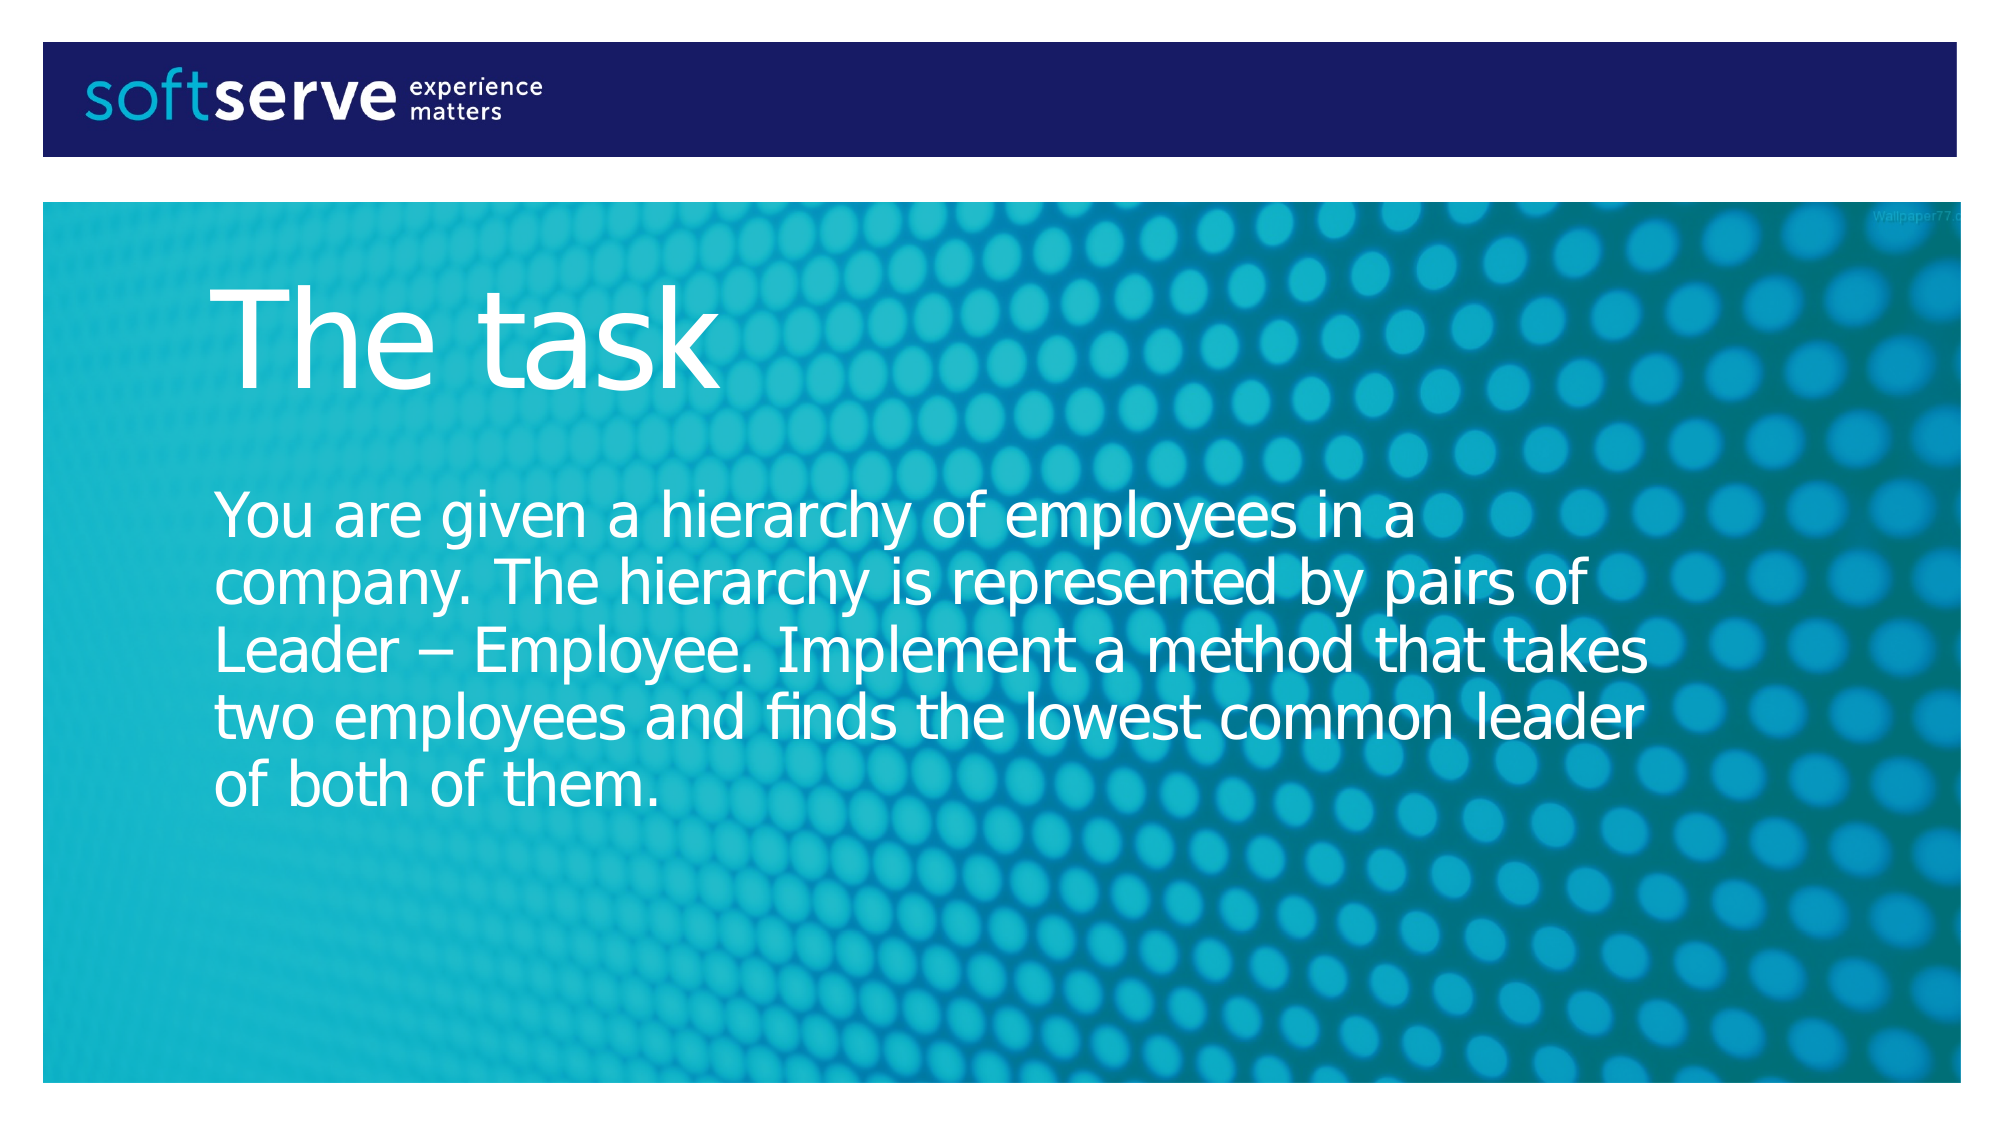

# The task
You are given a hierarchy of employees in a company. The hierarchy is represented by pairs of Leader – Employee. Implement a method that takes two employees and finds the lowest common leader of both of them.